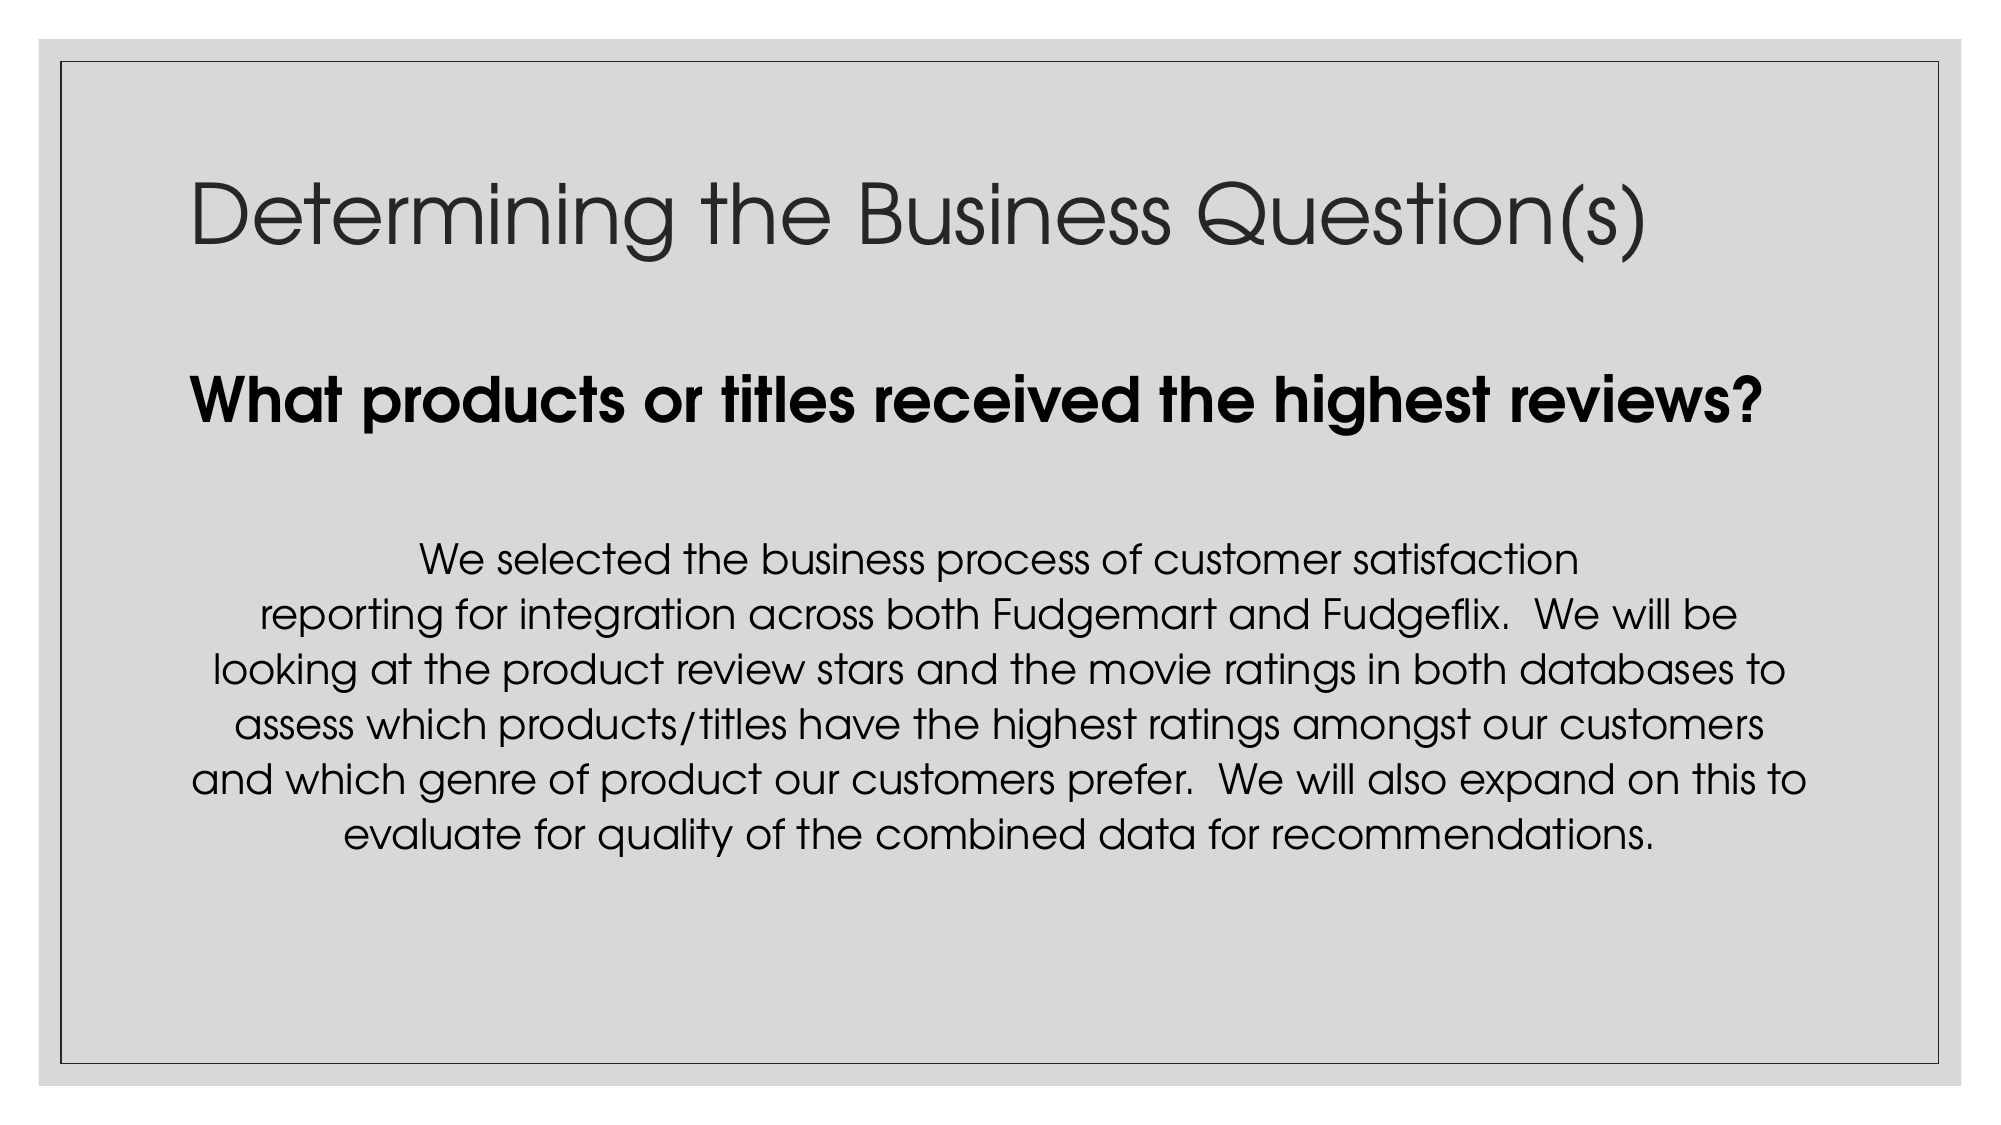

# Determining the Business Question(s)
What products or titles received the highest reviews?

We selected the business process of customer satisfaction reporting for integration across both Fudgemart and Fudgeflix.  We will be looking at the product review stars and the movie ratings in both databases to assess which products/titles have the highest ratings amongst our customers and which genre of product our customers prefer.  We will also expand on this to evaluate for quality of the combined data for recommendations.